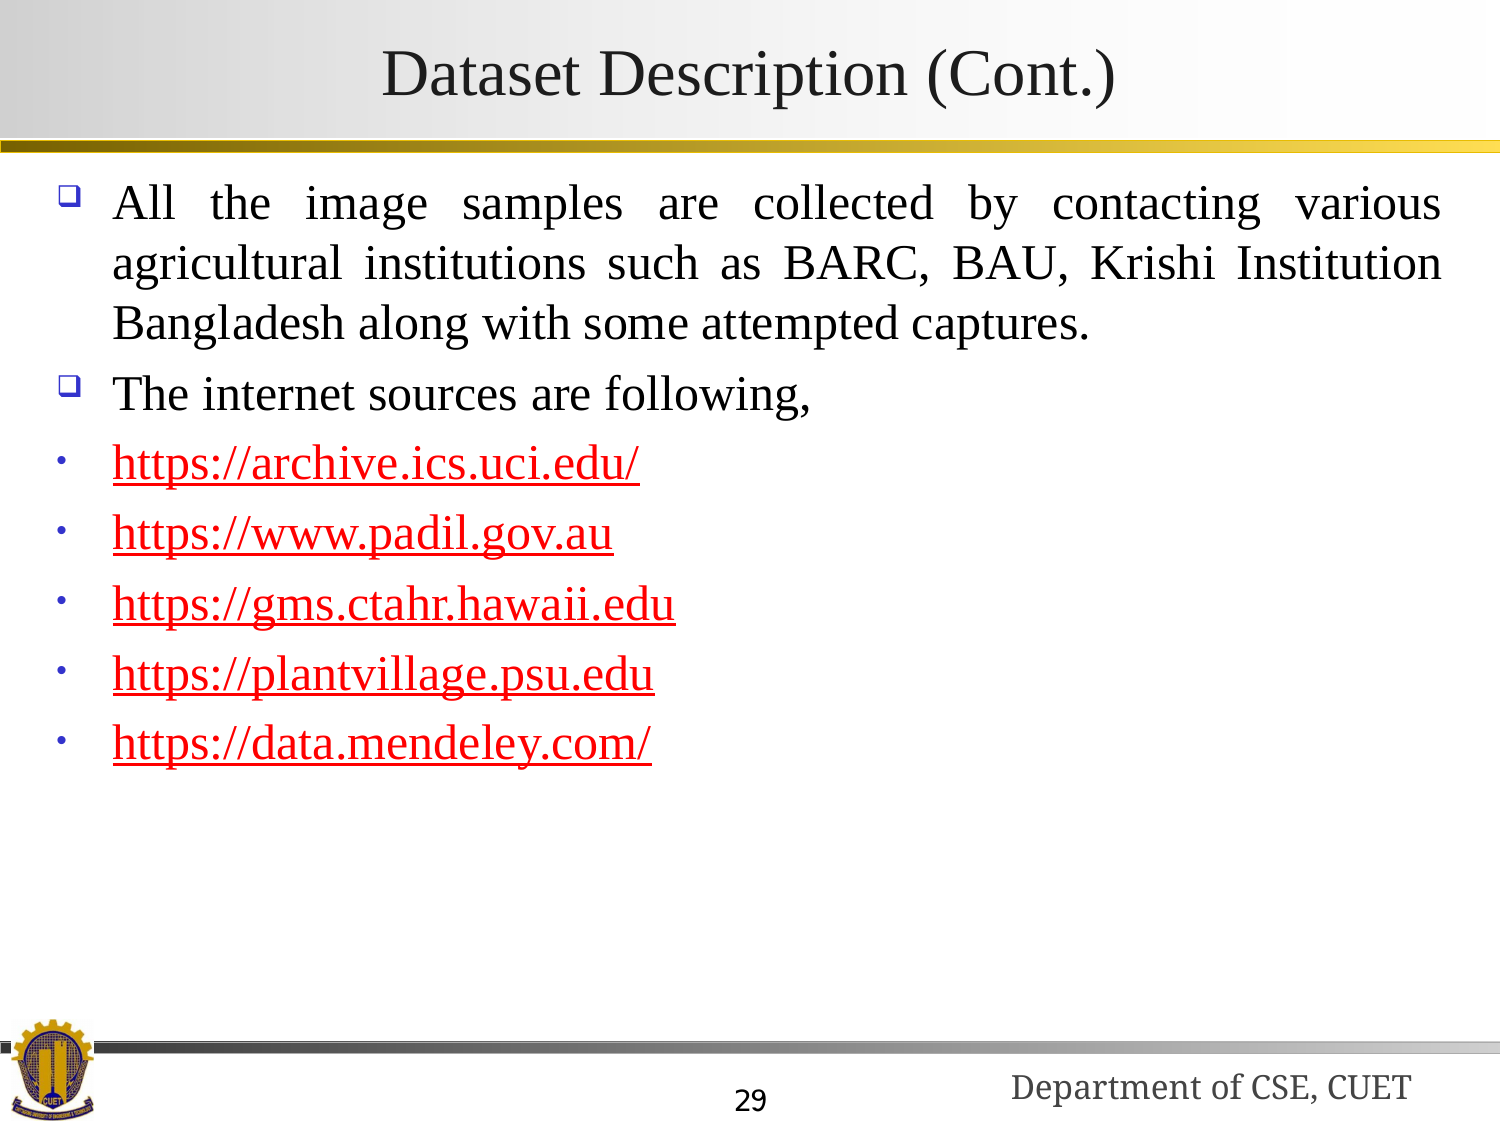

# Dataset Description (Cont.)
All the image samples are collected by contacting various agricultural institutions such as BARC, BAU, Krishi Institution Bangladesh along with some attempted captures.
The internet sources are following,
https://archive.ics.uci.edu/
https://www.padil.gov.au
https://gms.ctahr.hawaii.edu
https://plantvillage.psu.edu
https://data.mendeley.com/